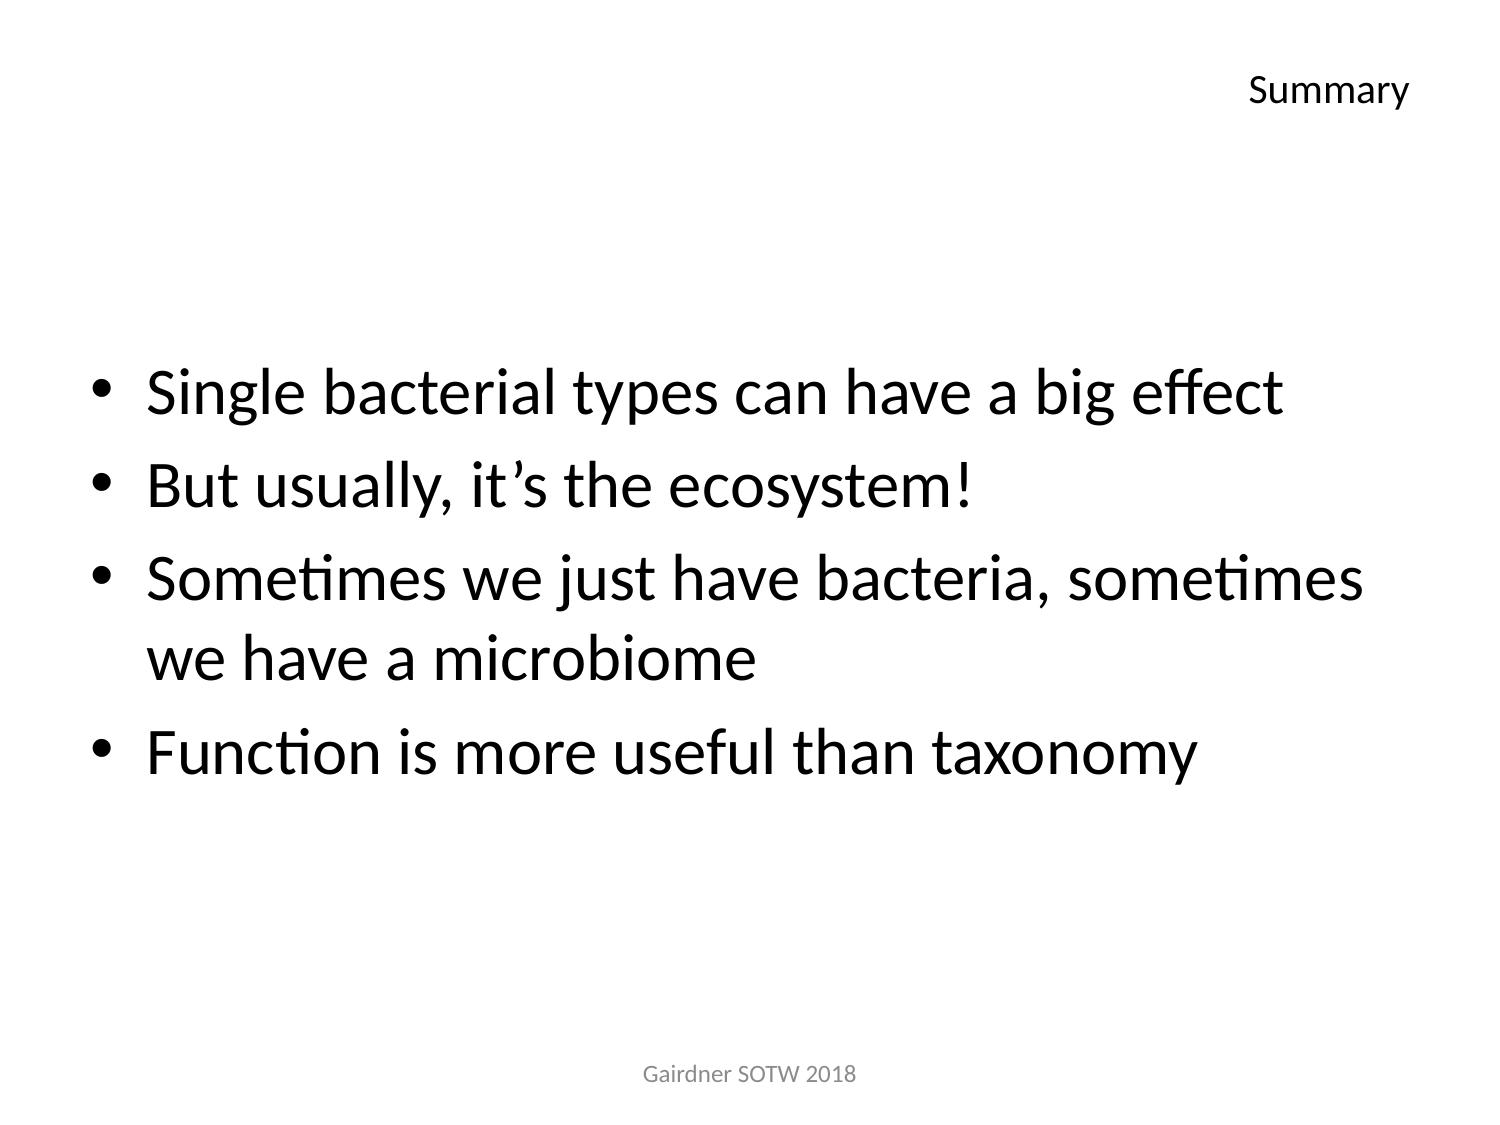

# Summary

Single bacterial types can have a big effect
But usually, it’s the ecosystem!
Sometimes we just have bacteria, sometimes we have a microbiome
Function is more useful than taxonomy
Gairdner SOTW 2018